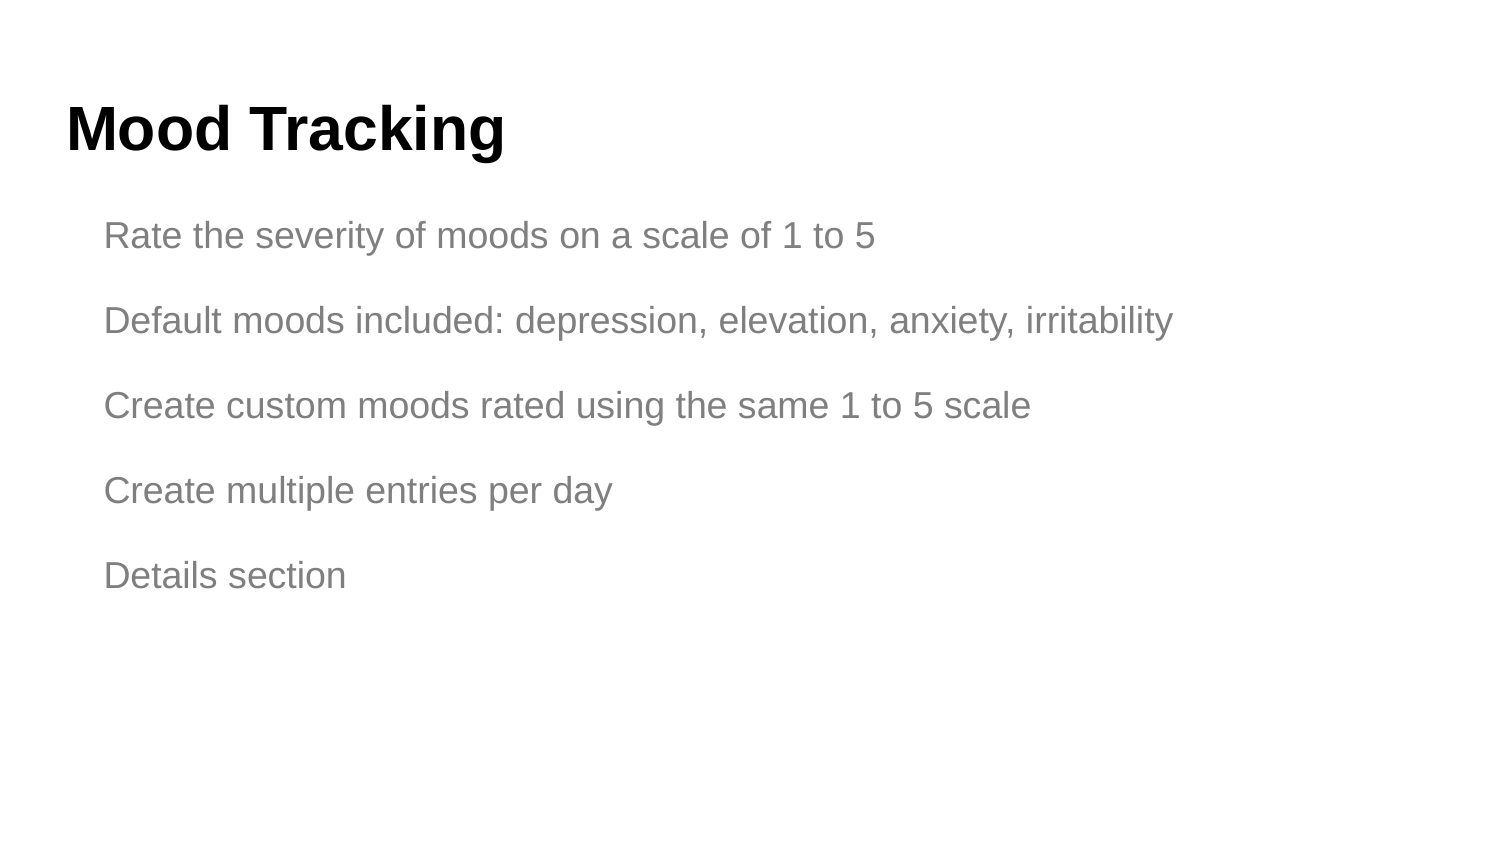

# Mood Tracking
Rate the severity of moods on a scale of 1 to 5
Default moods included: depression, elevation, anxiety, irritability
Create custom moods rated using the same 1 to 5 scale
Create multiple entries per day
Details section